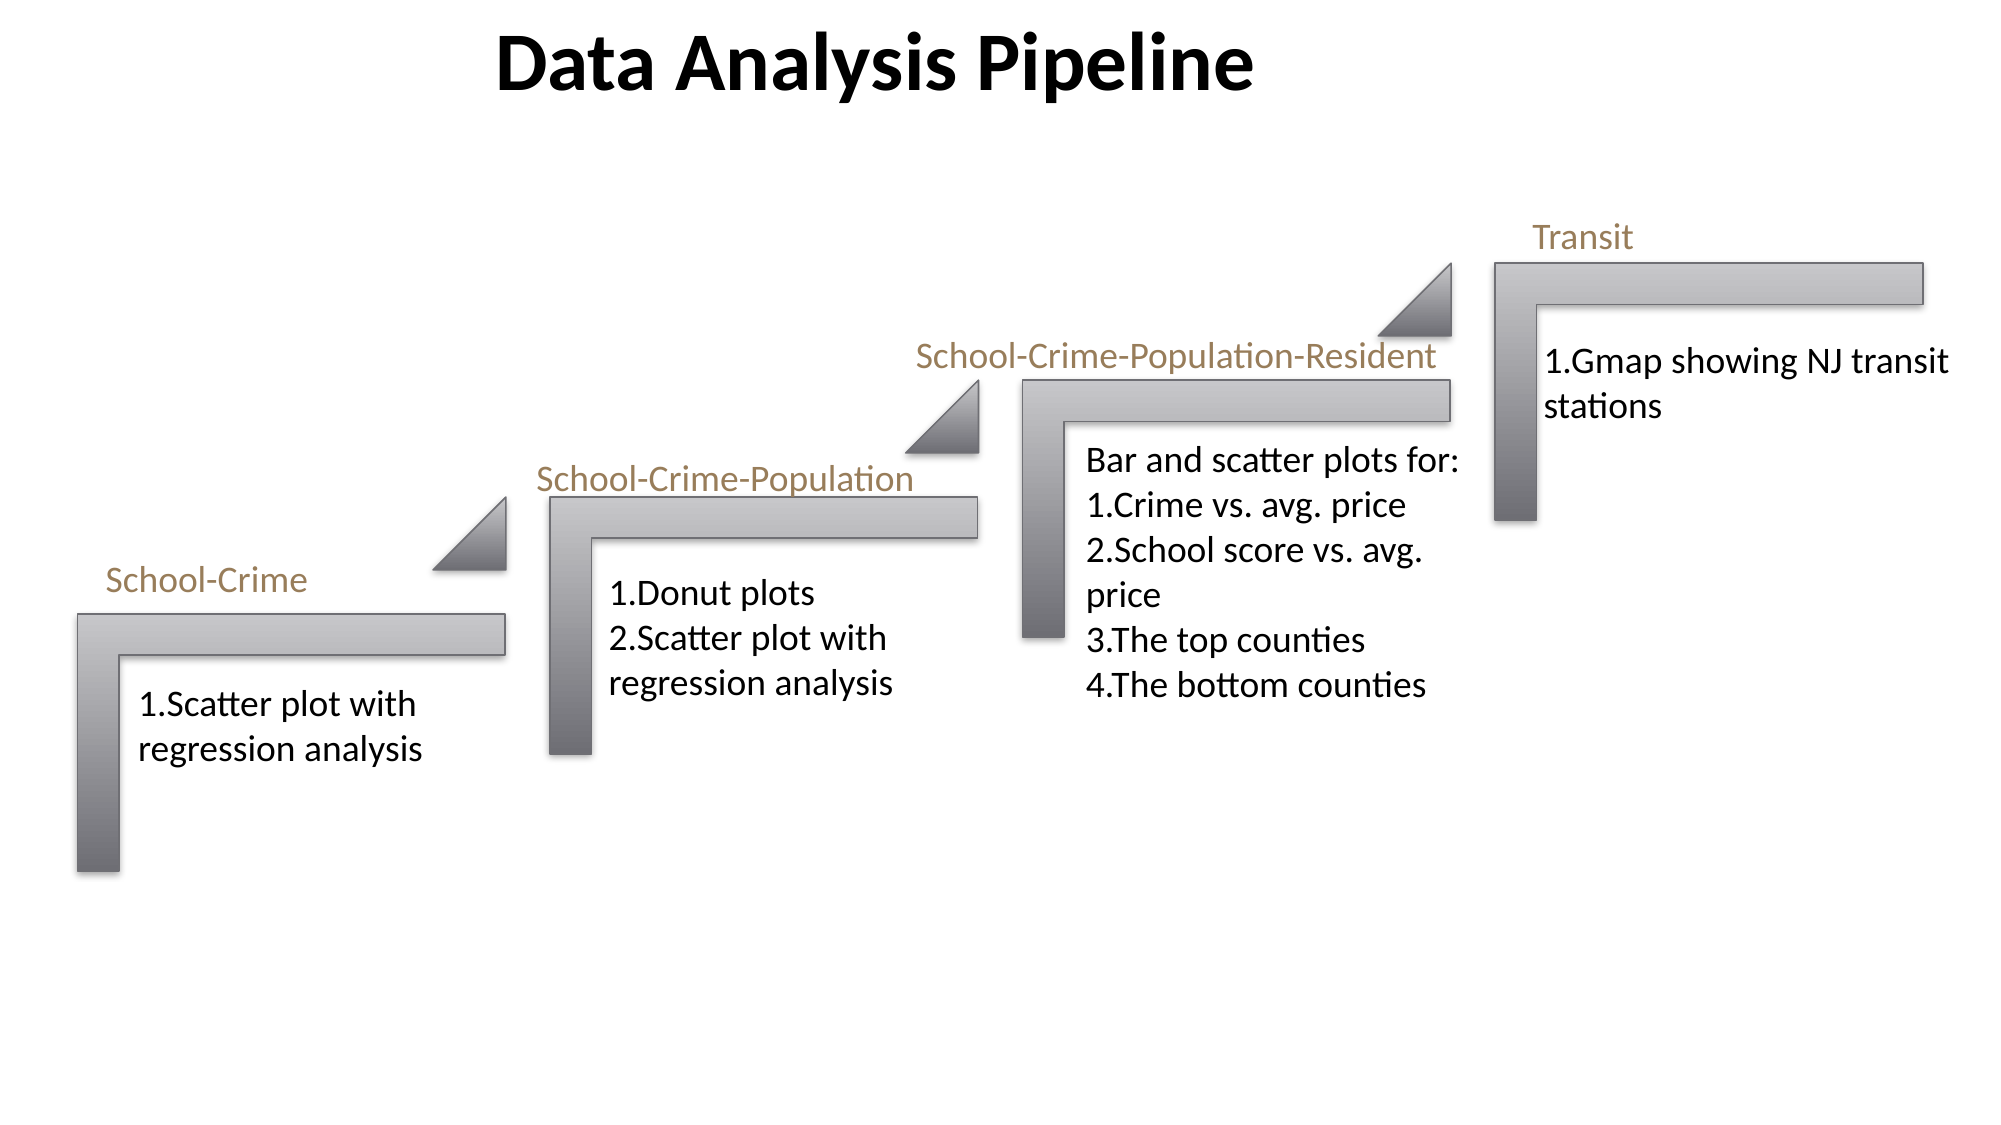

Data Analysis Pipeline
Transit
1.Gmap showing NJ transit stations

School-Crime-Population-Resident
Bar and scatter plots for:
1.Crime vs. avg. price
2.School score vs. avg. price
3.The top counties
4.The bottom counties
School-Crime-Population
1.Donut plots
2.Scatter plot with regression analysis
School-Crime
1.Scatter plot with regression analysis